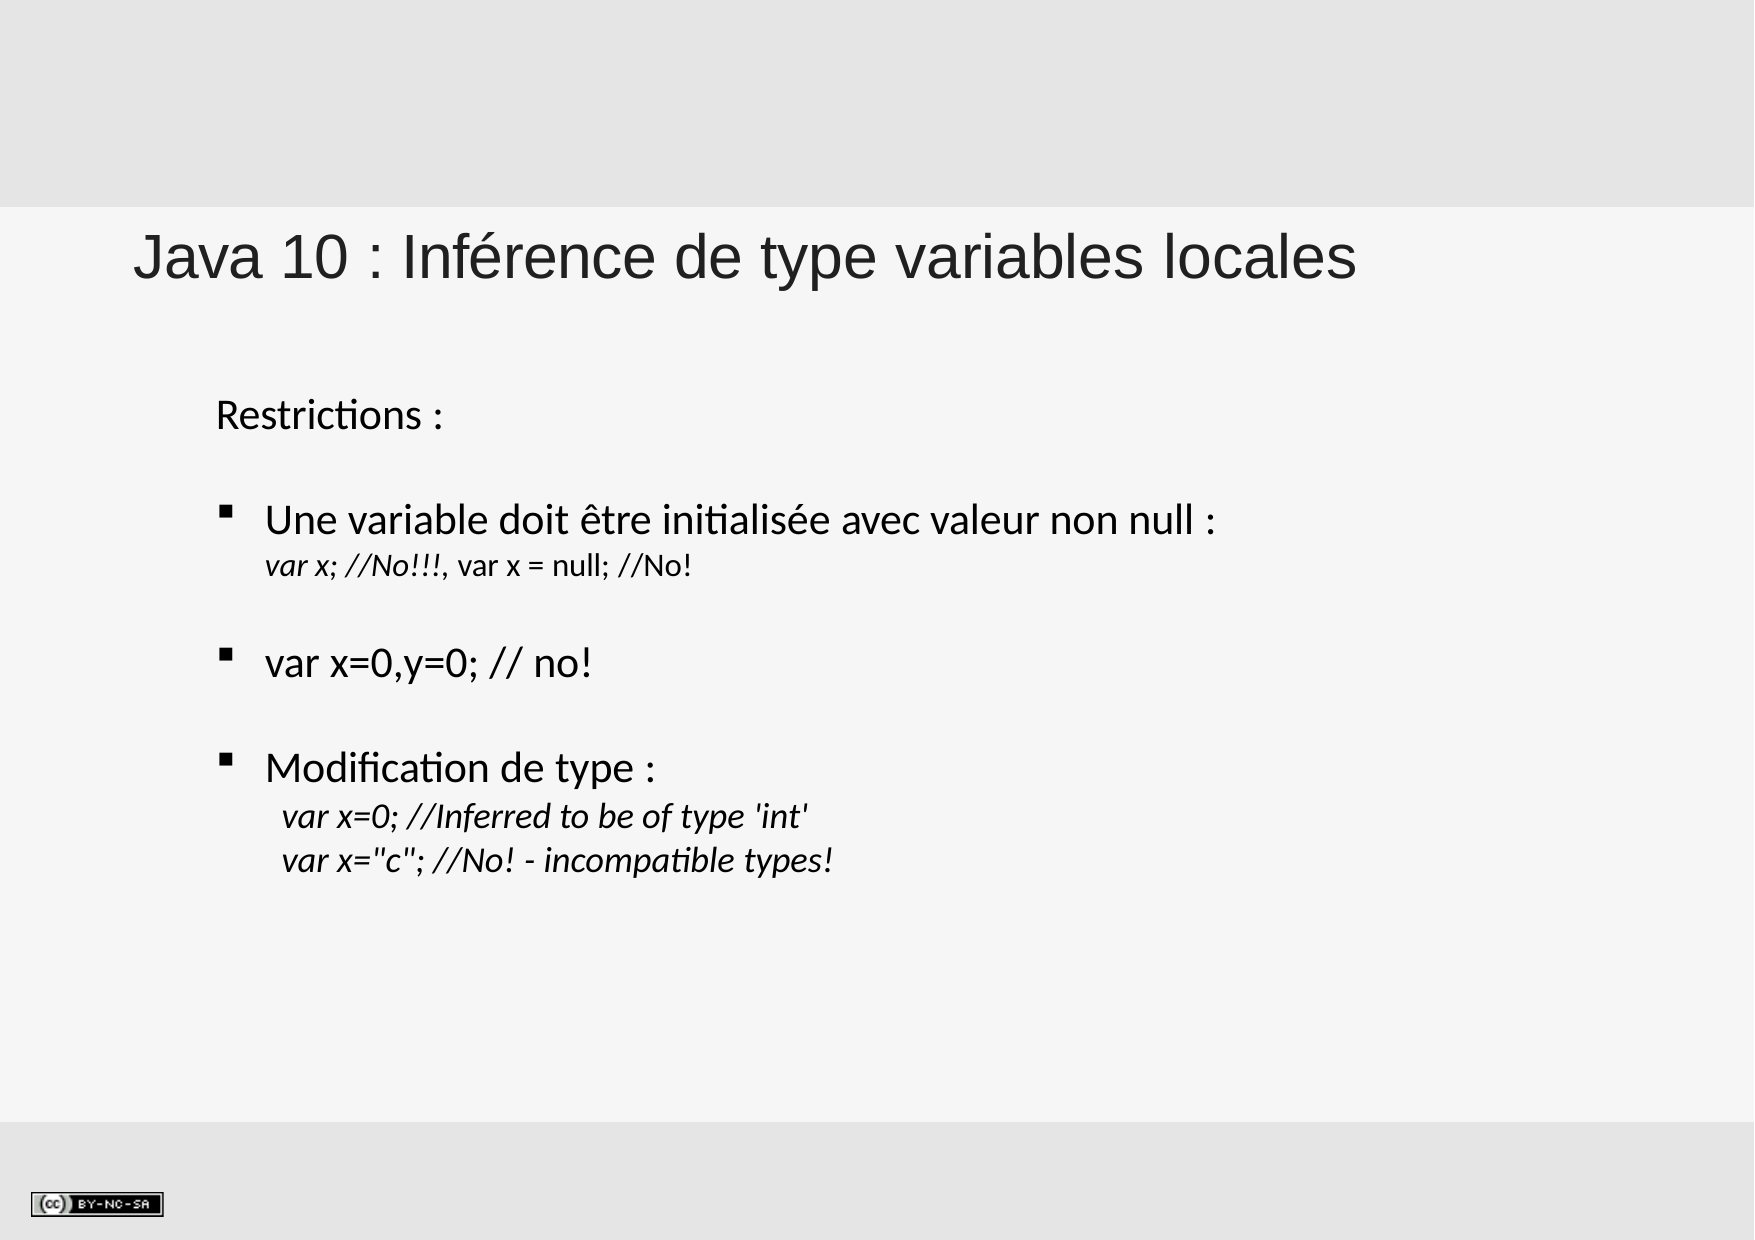

# Java 10 : Inférence de type variables locales
Restrictions :

Une variable doit être initialisée avec valeur non null :
var x; //No!!!, var x = null; //No!

var x=0,y=0; // no!

Modification de type :
var x=0; //Inferred to be of type 'int'  var x="c"; //No! - incompatible types!